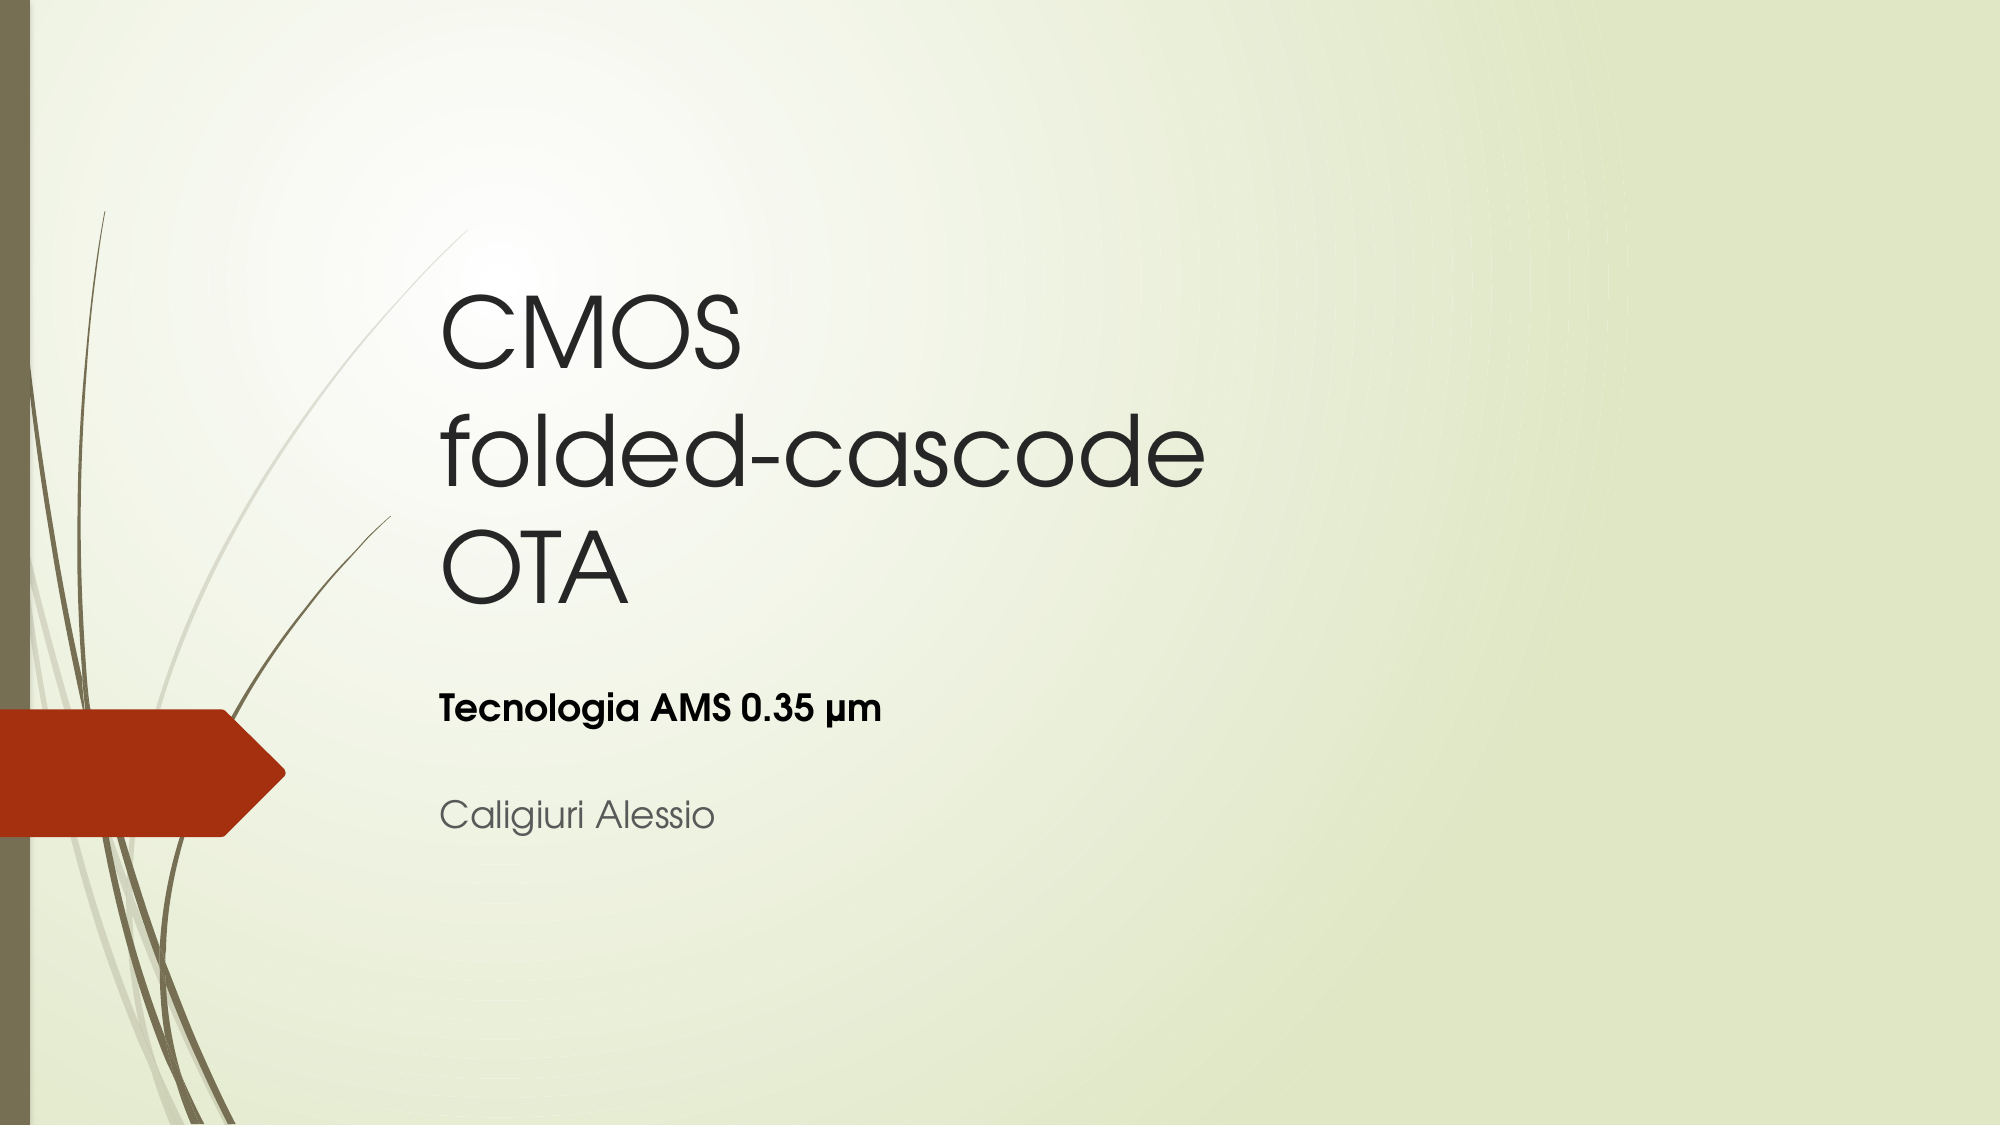

# CMOS folded-cascode OTA
Tecnologia AMS 0.35 µm
Caligiuri Alessio